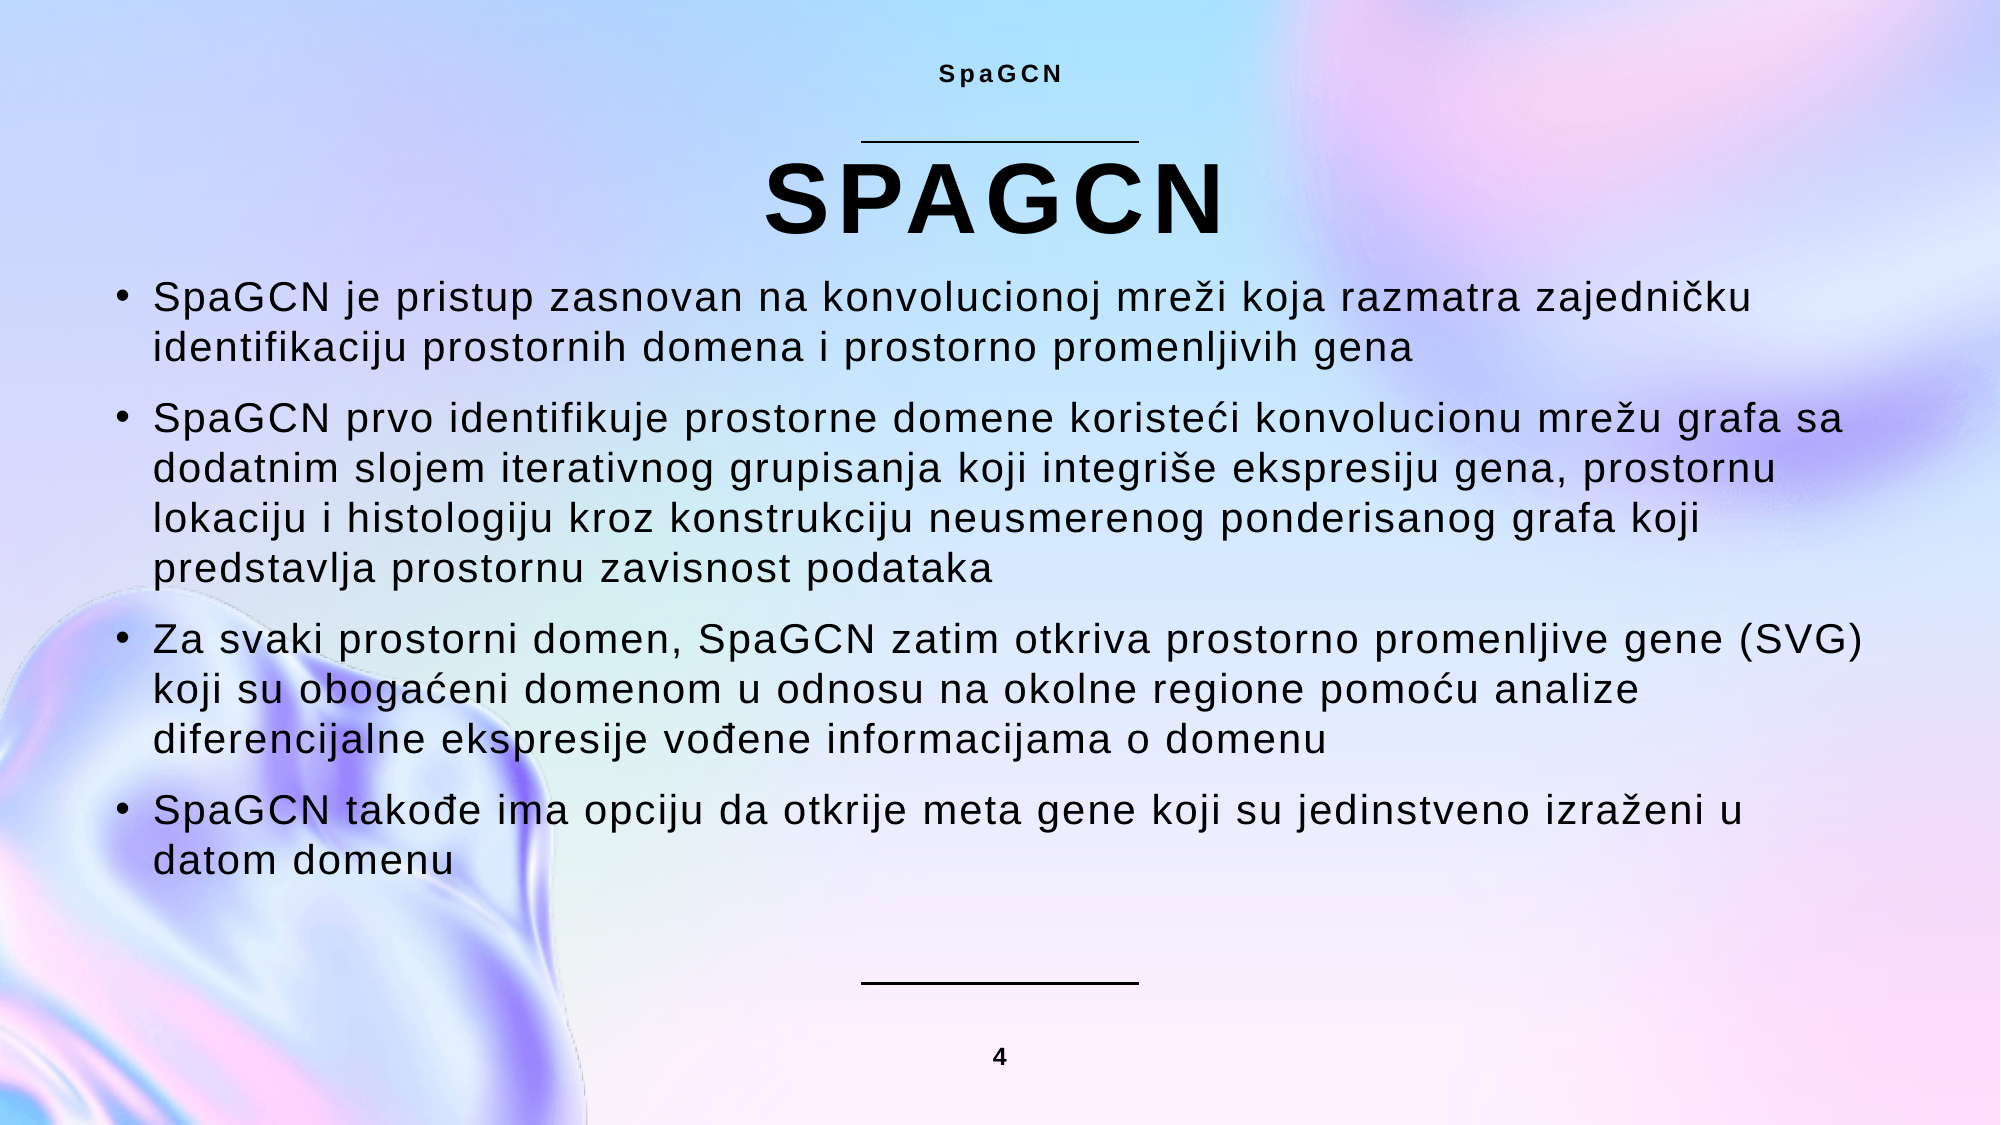

SpaGCN
# SPAGCN
SpaGCN je pristup zasnovan na konvolucionoj mreži koja razmatra zajedničku identifikaciju prostornih domena i prostorno promenljivih gena
SpaGCN prvo identifikuje prostorne domene koristeći konvolucionu mrežu grafa sa dodatnim slojem iterativnog grupisanja koji integriše ekspresiju gena, prostornu lokaciju i histologiju kroz konstrukciju neusmerenog ponderisanog grafa koji predstavlja prostornu zavisnost podataka
Za svaki prostorni domen, SpaGCN zatim otkriva prostorno promenljive gene (SVG) koji su obogaćeni domenom u odnosu na okolne regione pomoću analize diferencijalne ekspresije vođene informacijama o domenu
SpaGCN takođe ima opciju da otkrije meta gene koji su jedinstveno izraženi u datom domenu

4